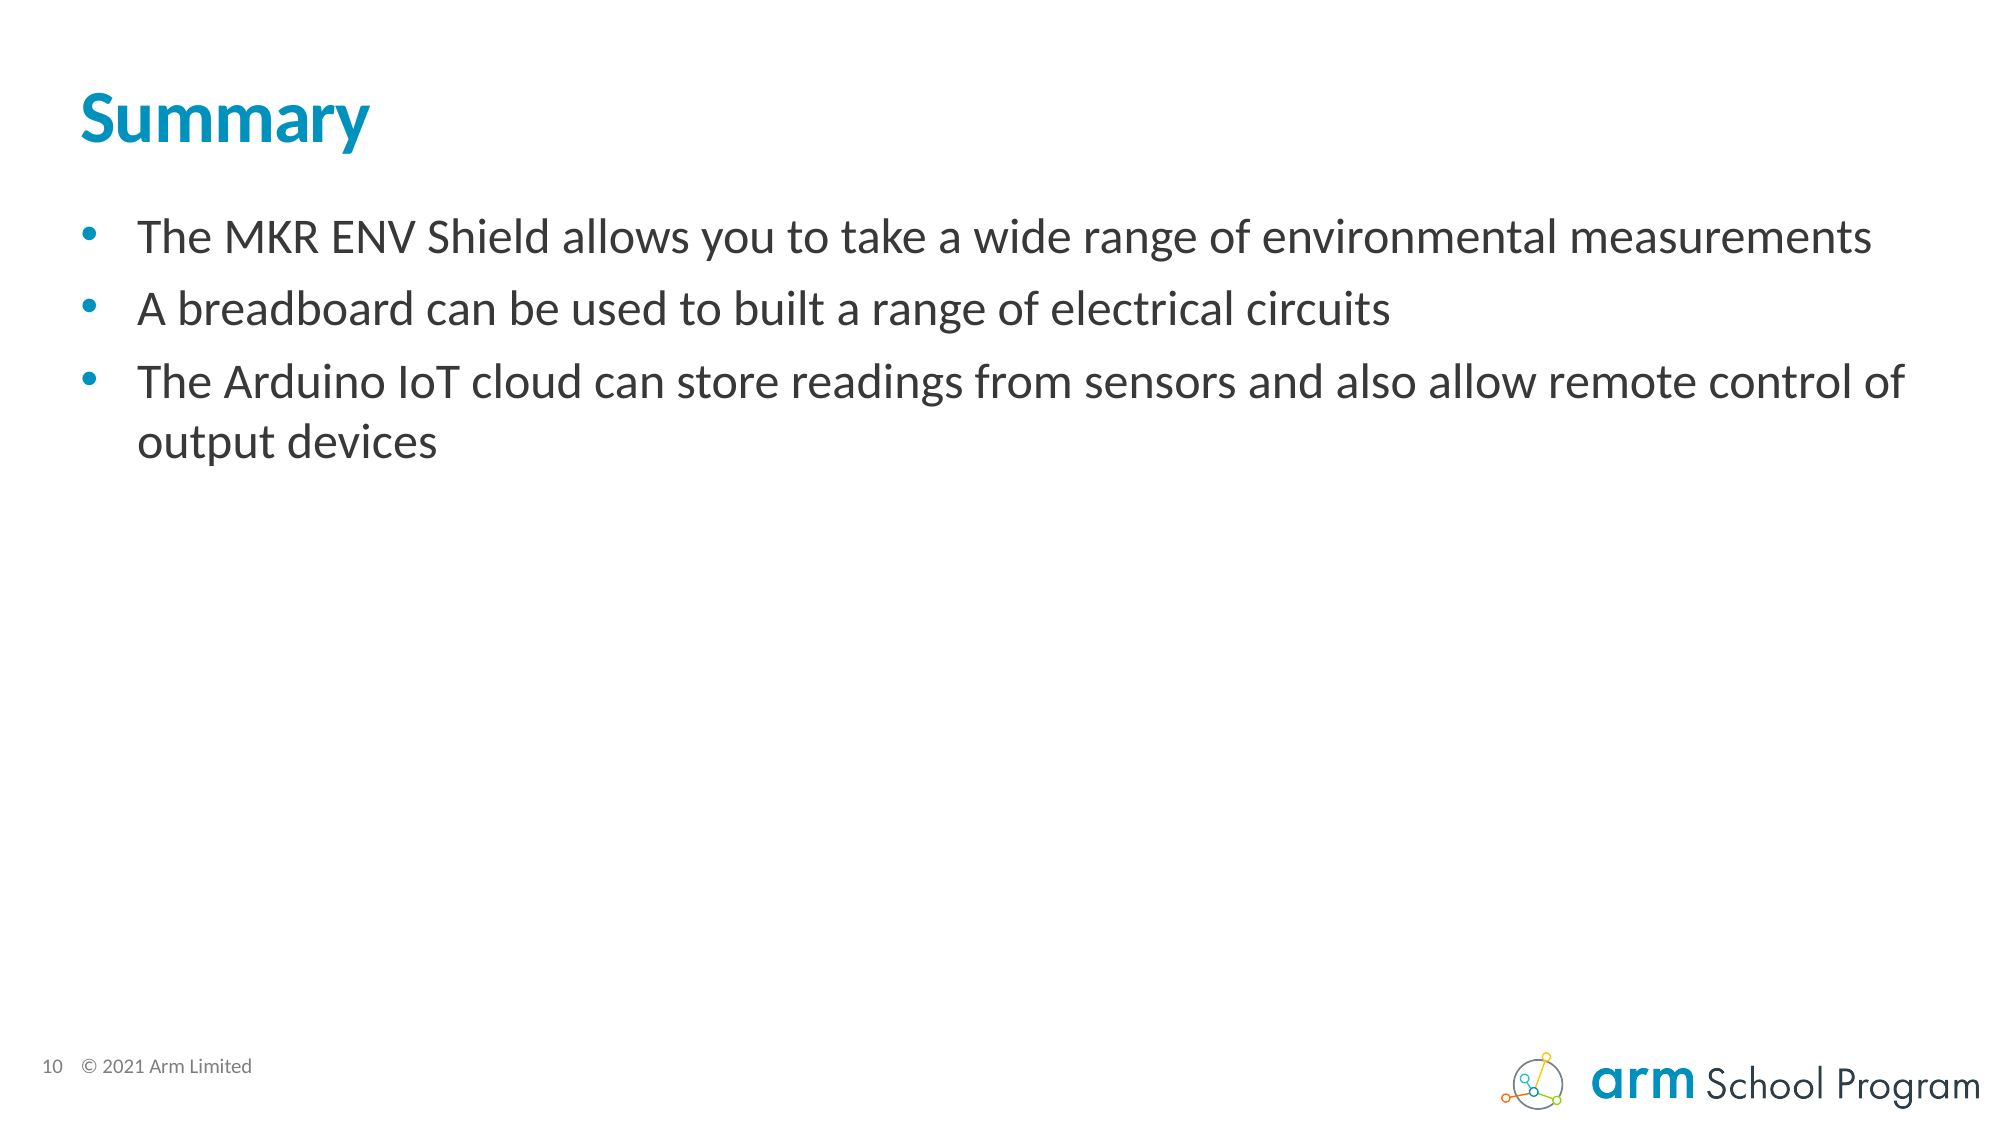

# Summary
The MKR ENV Shield allows you to take a wide range of environmental measurements
A breadboard can be used to built a range of electrical circuits
The Arduino IoT cloud can store readings from sensors and also allow remote control of output devices